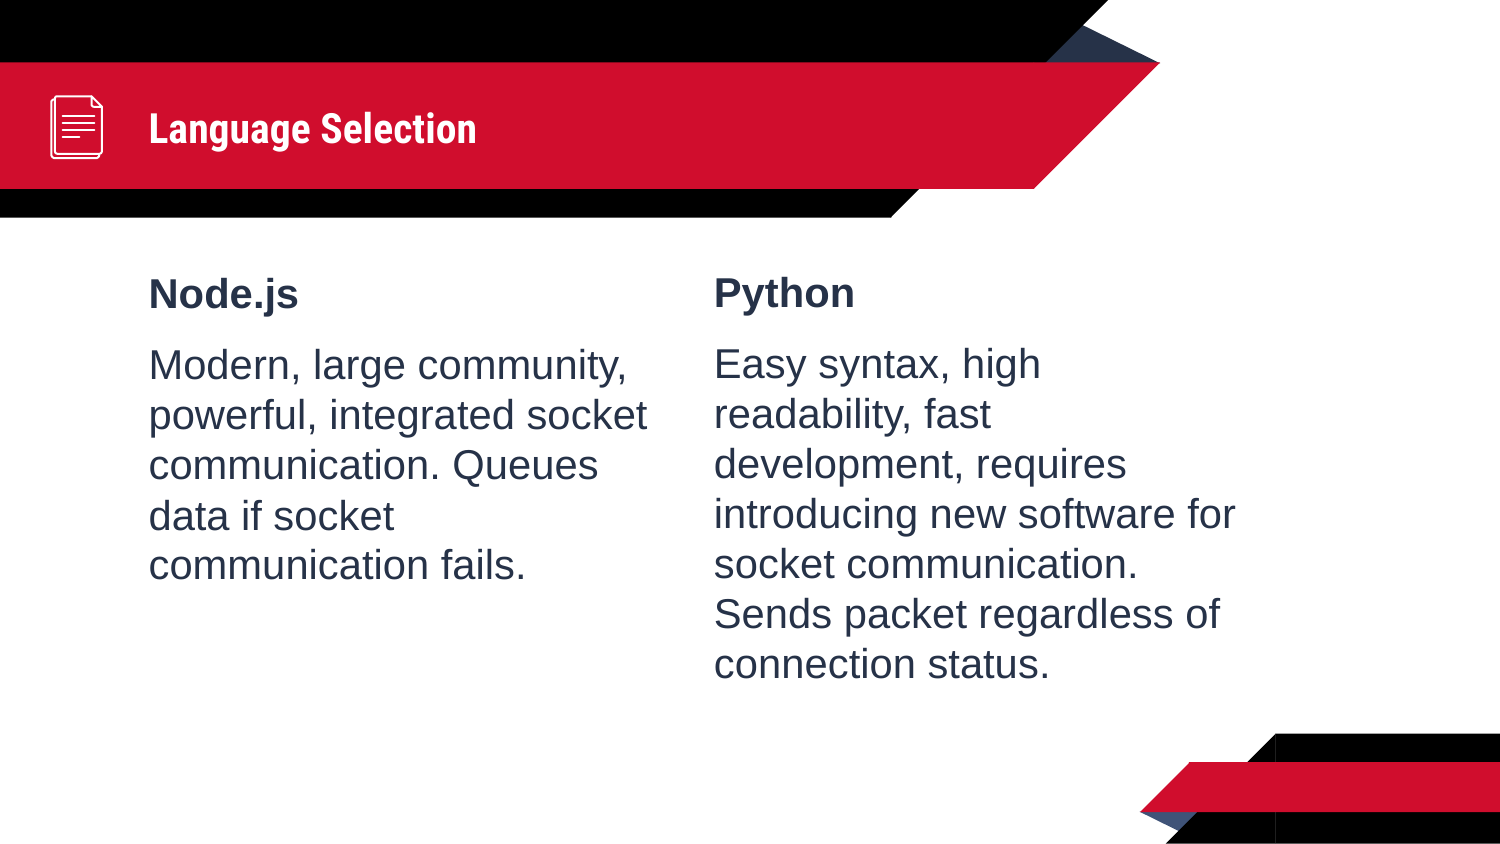

# Language Selection

Python
Easy syntax, high readability, fast development, requires introducing new software for socket communication. Sends packet regardless of connection status.
Node.js
Modern, large community, powerful, integrated socket communication. Queues data if socket communication fails.